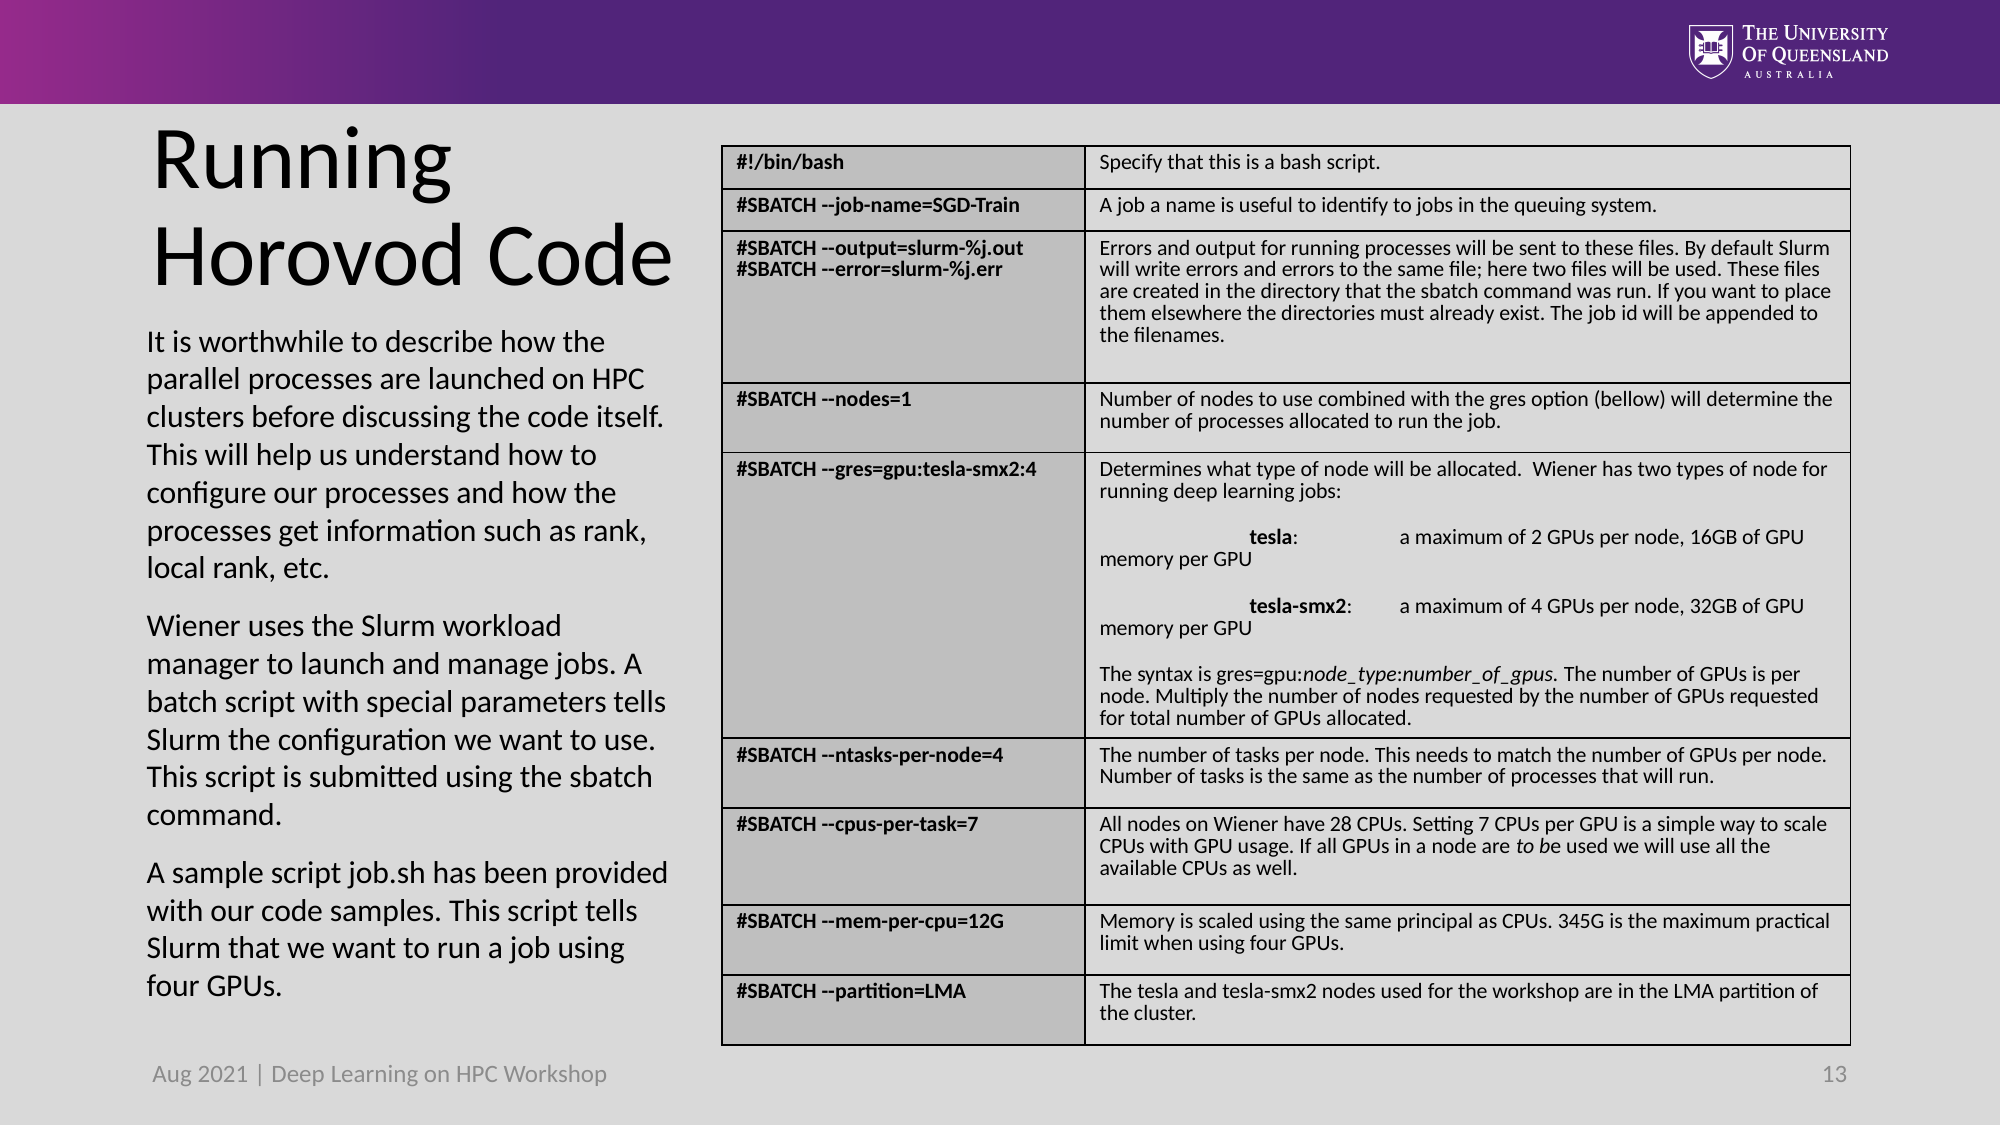

# Running Horovod Code
| #!/bin/bash | Specify that this is a bash script. |
| --- | --- |
| #SBATCH --job-name=SGD-Train | A job a name is useful to identify to jobs in the queuing system. |
| #SBATCH --output=slurm-%j.out #SBATCH --error=slurm-%j.err | Errors and output for running processes will be sent to these files. By default Slurm will write errors and errors to the same file; here two files will be used. These files are created in the directory that the sbatch command was run. If you want to place them elsewhere the directories must already exist. The job id will be appended to the filenames. |
| #SBATCH --nodes=1 | Number of nodes to use combined with the gres option (bellow) will determine the number of processes allocated to run the job. |
| #SBATCH --gres=gpu:tesla-smx2:4 | Determines what type of node will be allocated. Wiener has two types of node for running deep learning jobs: tesla: a maximum of 2 GPUs per node, 16GB of GPU memory per GPU tesla-smx2: a maximum of 4 GPUs per node, 32GB of GPU memory per GPU The syntax is gres=gpu:node\_type:number\_of\_gpus. The number of GPUs is per node. Multiply the number of nodes requested by the number of GPUs requested for total number of GPUs allocated. |
| #SBATCH --ntasks-per-node=4 | The number of tasks per node. This needs to match the number of GPUs per node. Number of tasks is the same as the number of processes that will run. |
| #SBATCH --cpus-per-task=7 | All nodes on Wiener have 28 CPUs. Setting 7 CPUs per GPU is a simple way to scale CPUs with GPU usage. If all GPUs in a node are to be used we will use all the available CPUs as well. |
| #SBATCH --mem-per-cpu=12G | Memory is scaled using the same principal as CPUs. 345G is the maximum practical limit when using four GPUs. |
| #SBATCH --partition=LMA | The tesla and tesla-smx2 nodes used for the workshop are in the LMA partition of the cluster. |
It is worthwhile to describe how the parallel processes are launched on HPC clusters before discussing the code itself. This will help us understand how to configure our processes and how the processes get information such as rank, local rank, etc.
Wiener uses the Slurm workload manager to launch and manage jobs. A batch script with special parameters tells Slurm the configuration we want to use. This script is submitted using the sbatch command.
A sample script job.sh has been provided with our code samples. This script tells Slurm that we want to run a job using four GPUs.
Aug 2021 | Deep Learning on HPC Workshop
13